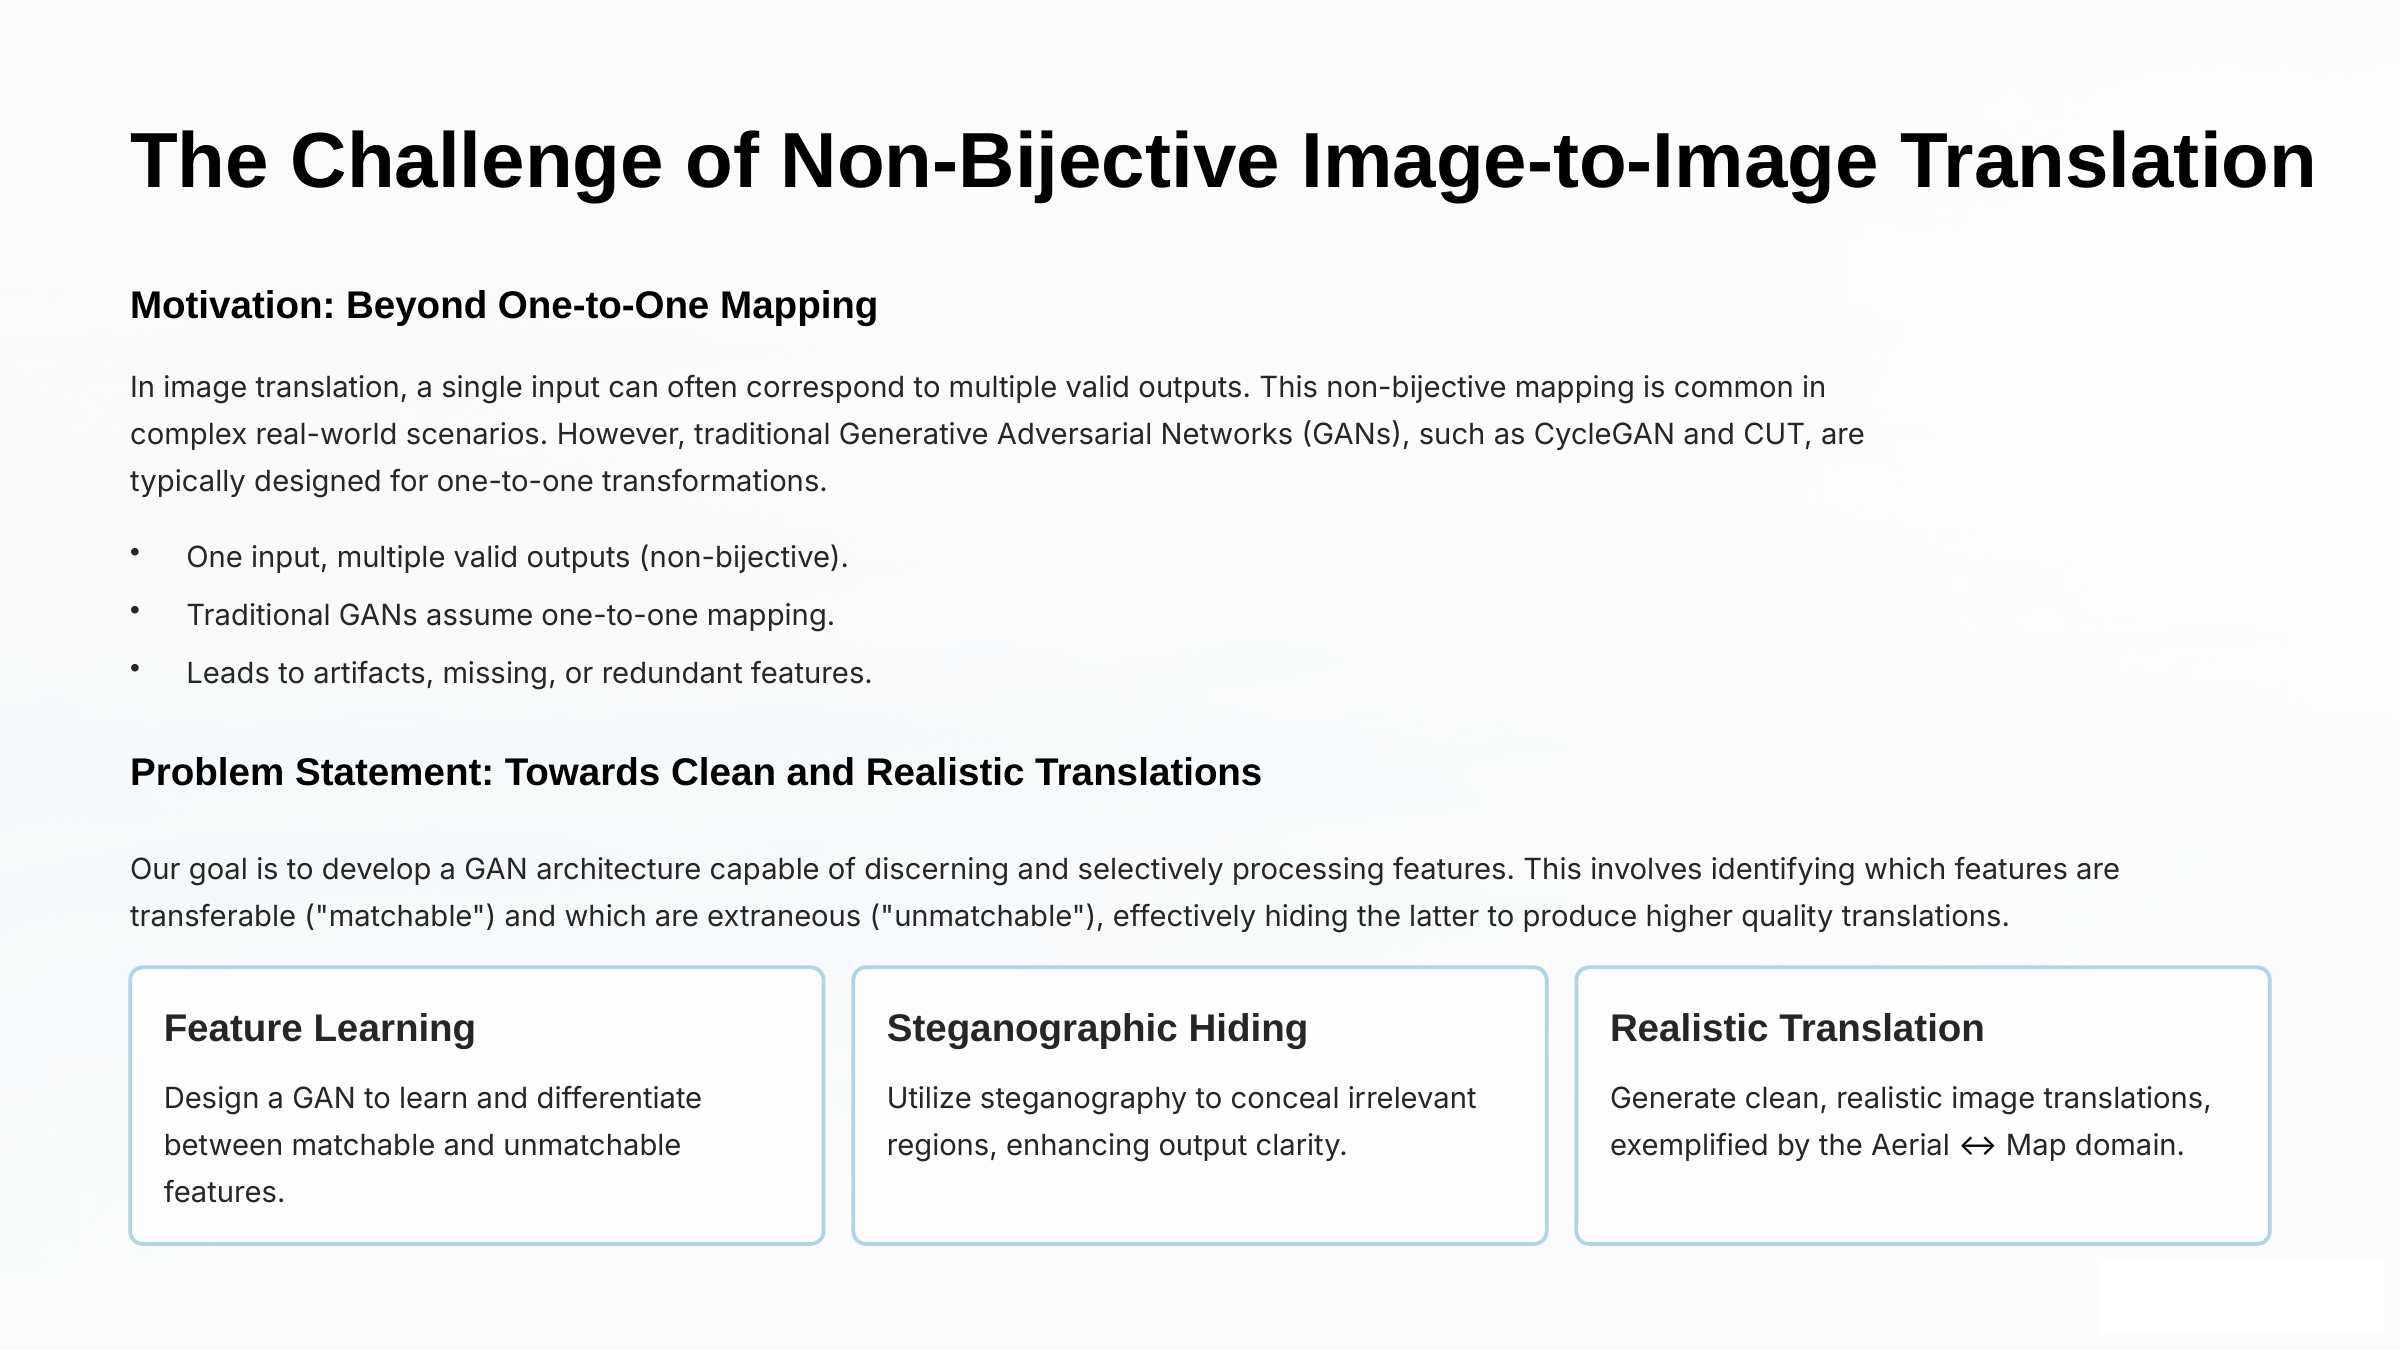

The Challenge of Non-Bijective Image-to-Image Translation

Motivation: Beyond One-to-One Mapping
In image translation, a single input can often correspond to multiple valid outputs. This non-bijective mapping is common in complex real-world scenarios. However, traditional Generative Adversarial Networks (GANs), such as CycleGAN and CUT, are typically designed for one-to-one transformations.
One input, multiple valid outputs (non-bijective).
Traditional GANs assume one-to-one mapping.
Leads to artifacts, missing, or redundant features.
Problem Statement: Towards Clean and Realistic Translations
Our goal is to develop a GAN architecture capable of discerning and selectively processing features. This involves identifying which features are transferable ("matchable") and which are extraneous ("unmatchable"), effectively hiding the latter to produce higher quality translations.

Feature Learning
Steganographic Hiding
Realistic Translation
Design a GAN to learn and differentiate between matchable and unmatchable features.
Utilize steganography to conceal irrelevant regions, enhancing output clarity.
Generate clean, realistic image translations, exemplified by the Aerial ↔ Map domain.